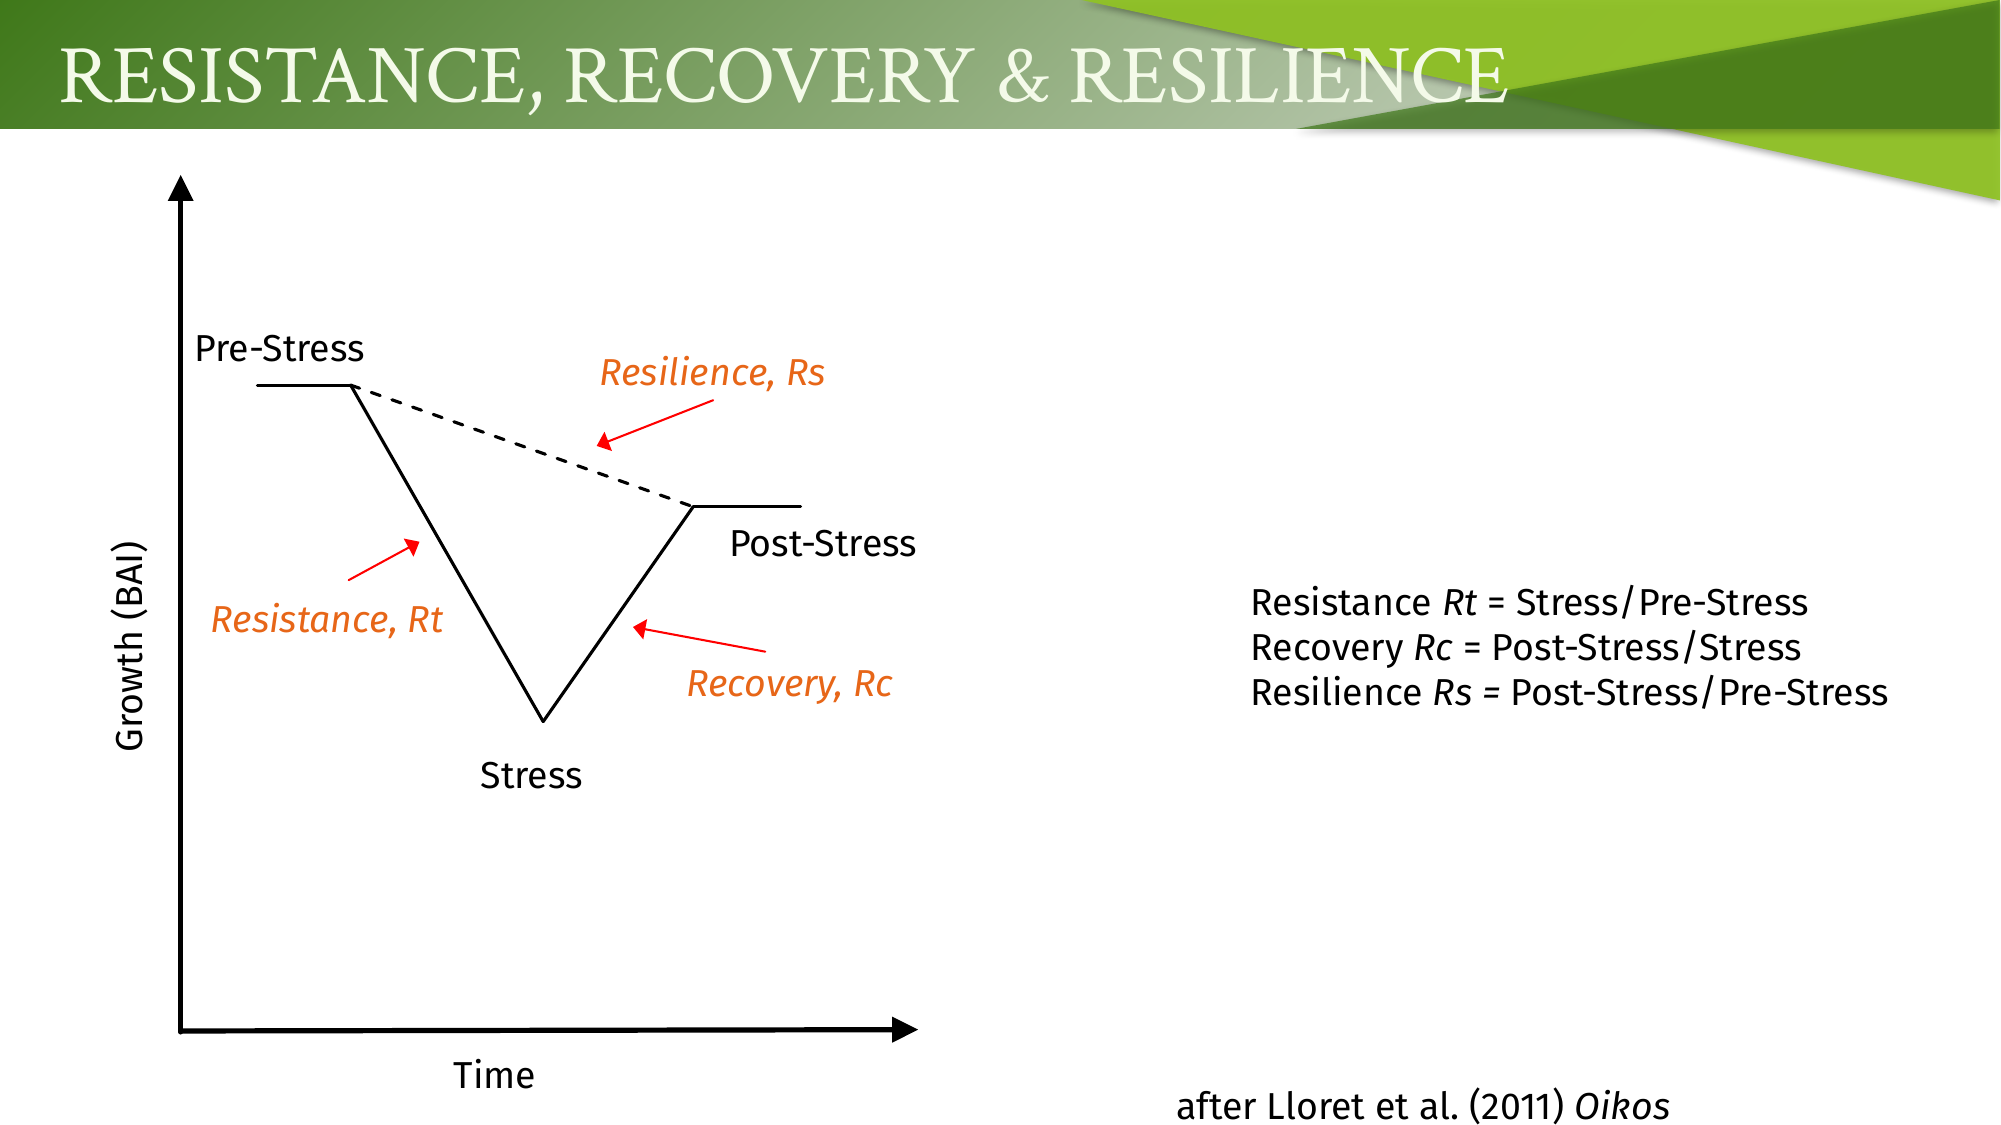

Resistance, Recovery & Resilience
Pre-Stress
Resilience, Rs
Post-Stress
Resistance Rt = Stress/Pre-Stress
Recovery Rc = Post-Stress/Stress
Resilience Rs = Post-Stress/Pre-Stress
Resistance, Rt
Growth (BAI)
Recovery, Rc
Stress
Time
after Lloret et al. (2011) Oikos